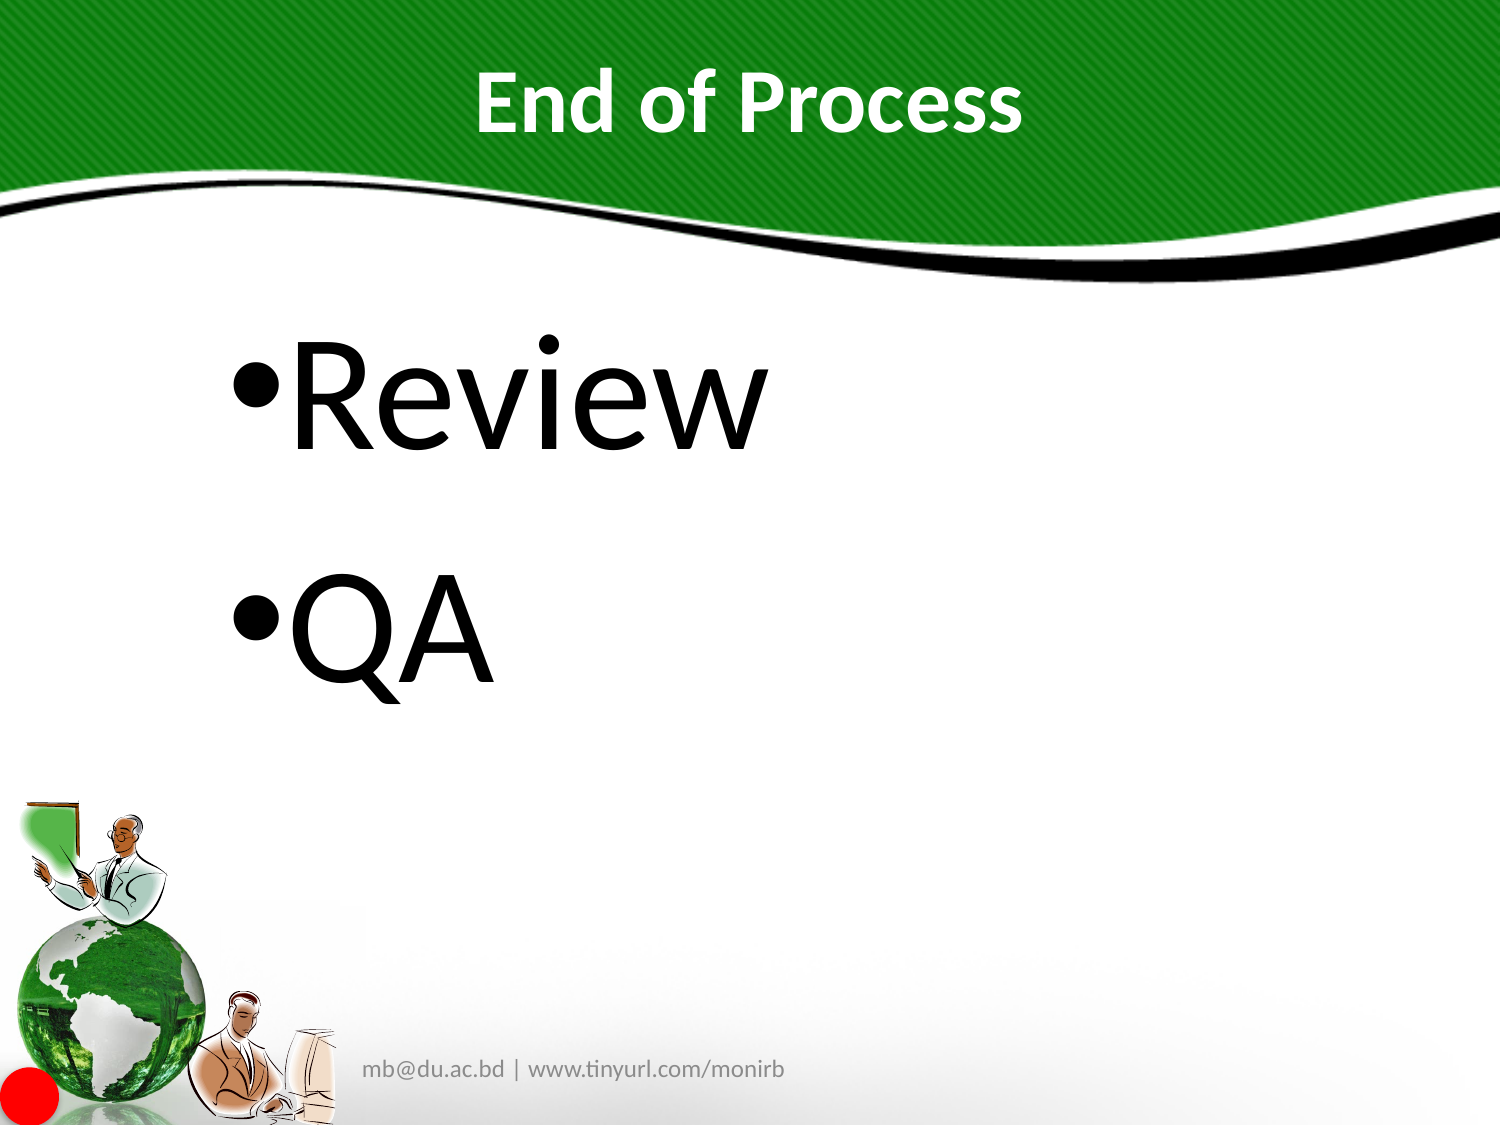

# End of Process
Review
QA
mb@du.ac.bd | www.tinyurl.com/monirb